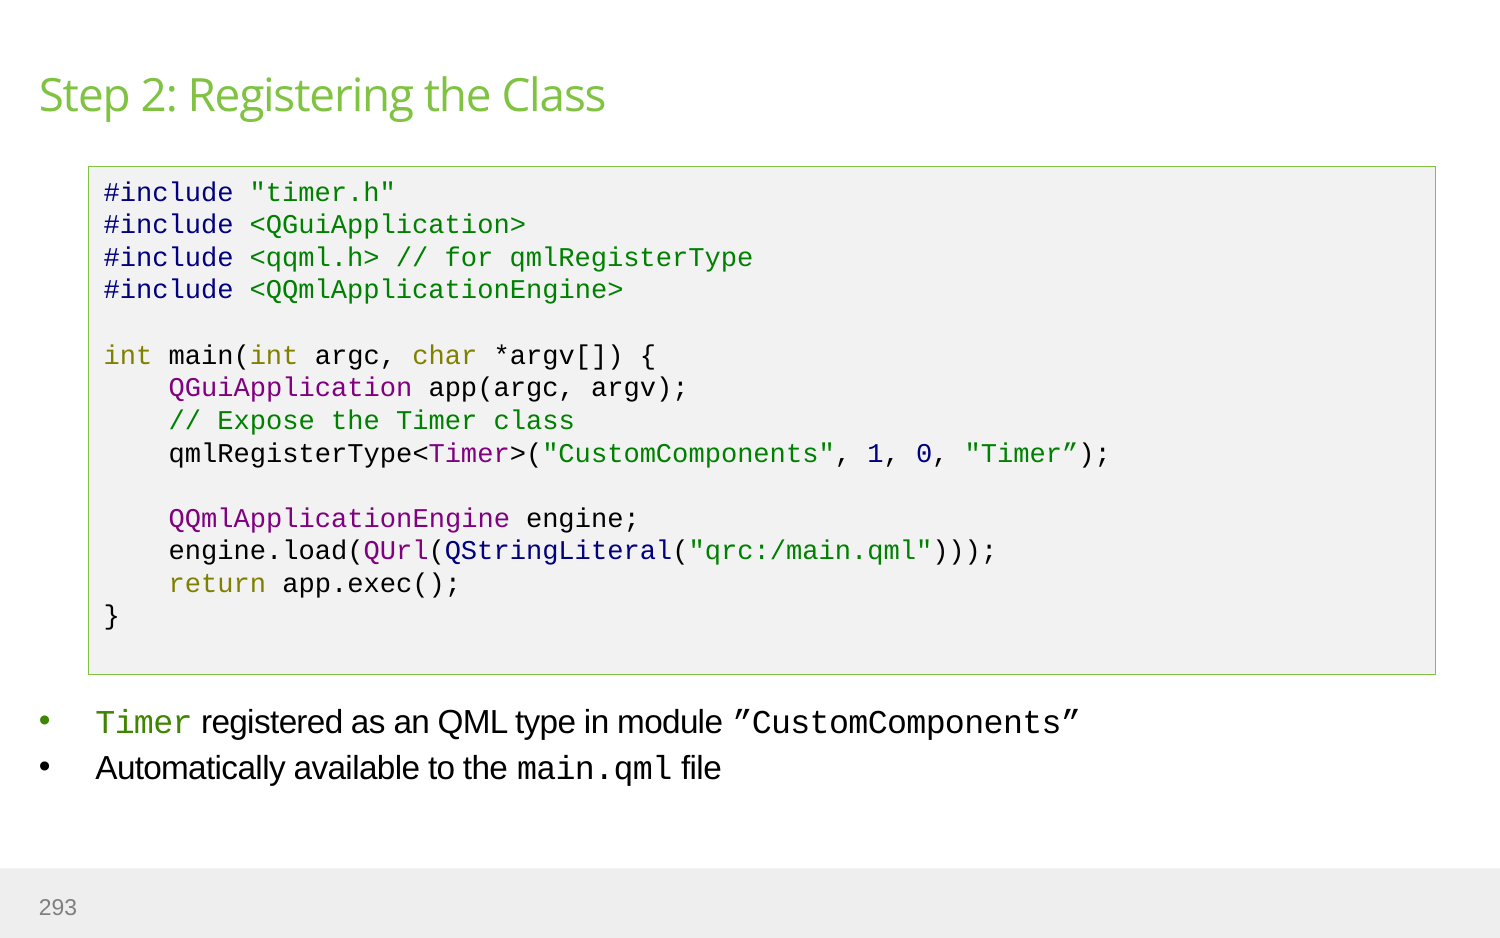

# Step 2: Registering the Class
#include "timer.h"
#include <QGuiApplication>
#include <qqml.h> // for qmlRegisterType
#include <QQmlApplicationEngine>
int main(int argc, char *argv[]) {
    QGuiApplication app(argc, argv);
    // Expose the Timer class
    qmlRegisterType<Timer>("CustomComponents", 1, 0, "Timer”);
    QQmlApplicationEngine engine;
    engine.load(QUrl(QStringLiteral("qrc:/main.qml")));
    return app.exec();
}
Timer registered as an QML type in module ”CustomComponents”
Automatically available to the main.qml file

293